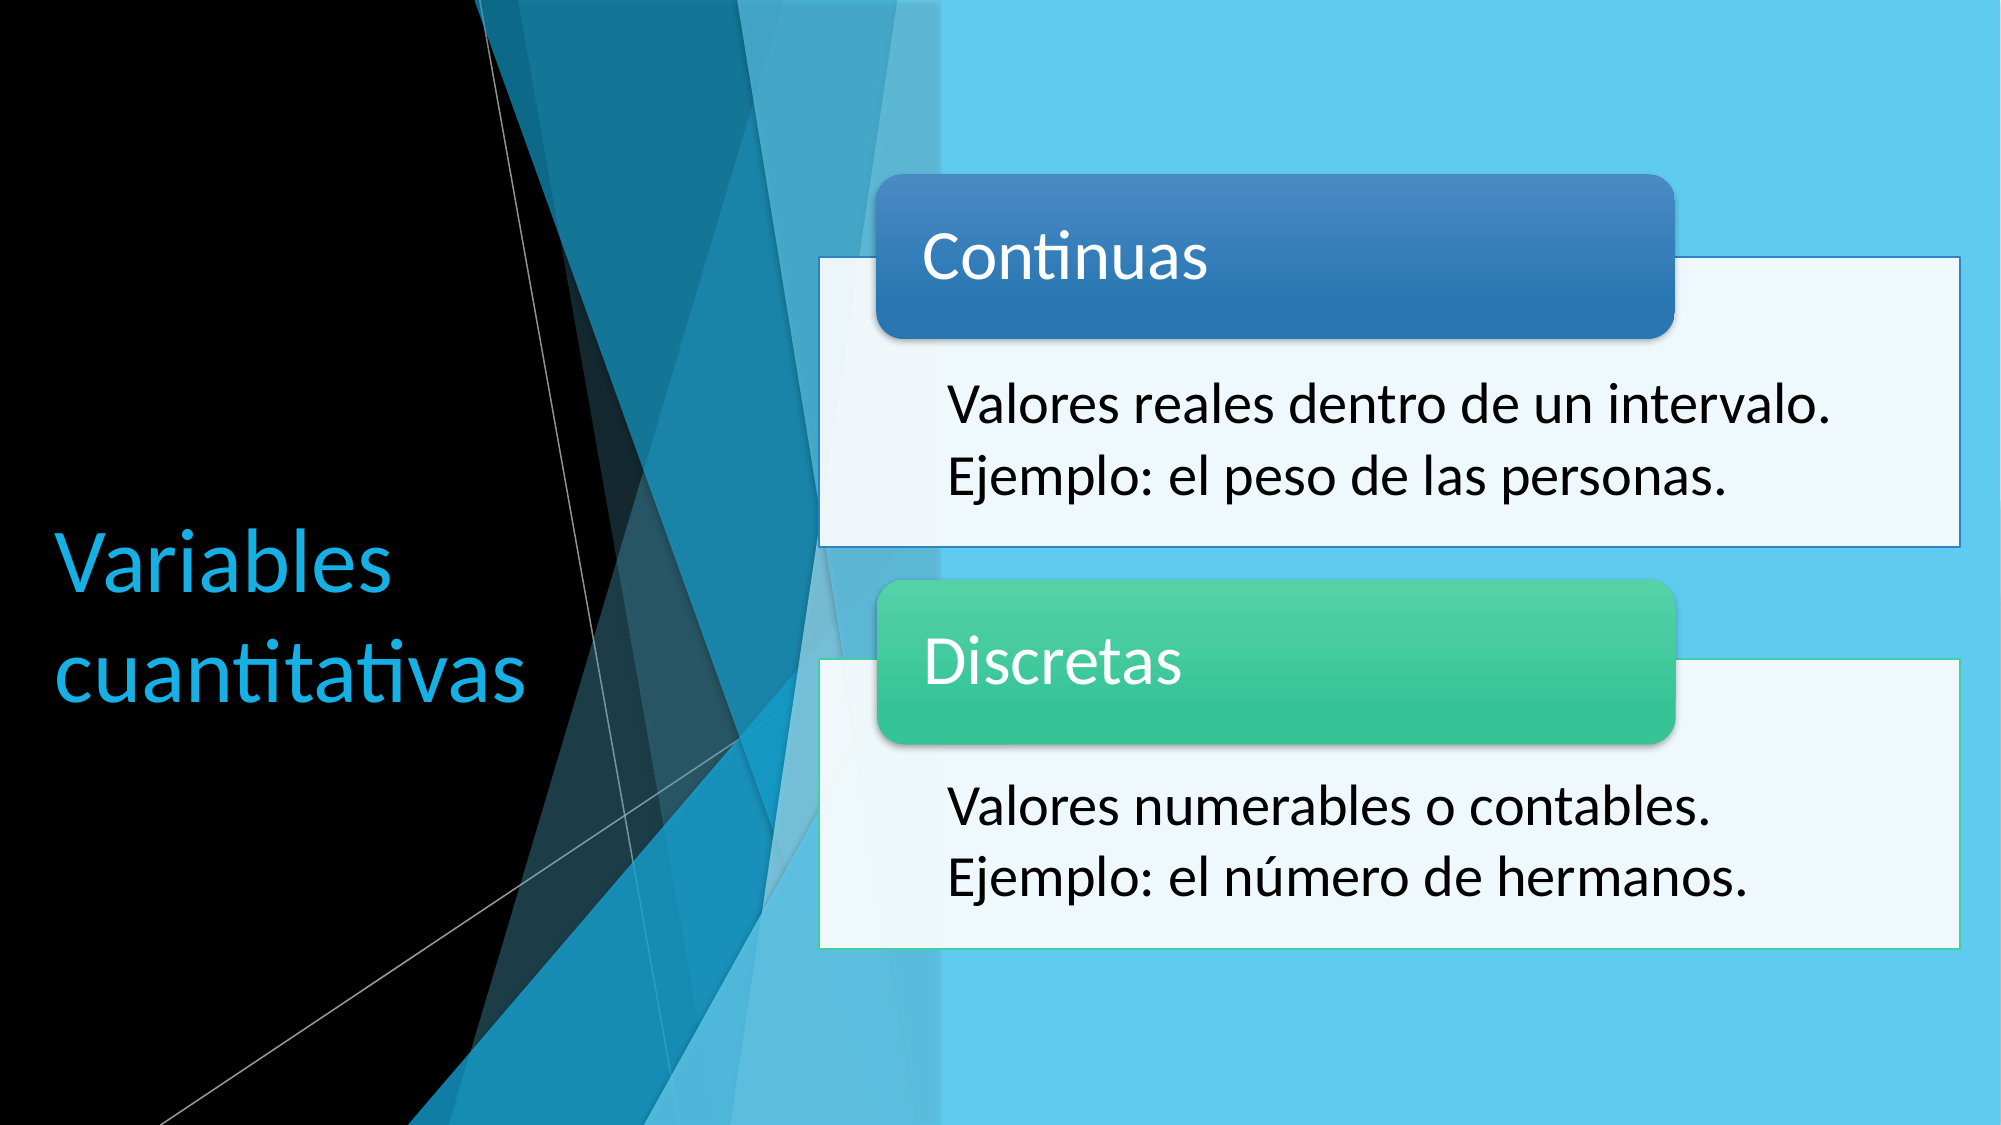

Valores reales dentro de un intervalo.
   Ejemplo: el peso de las personas.
Continuas
   Valores numerables o contables.
   Ejemplo: el número de hermanos.
Discretas
# Variables cuantitativas